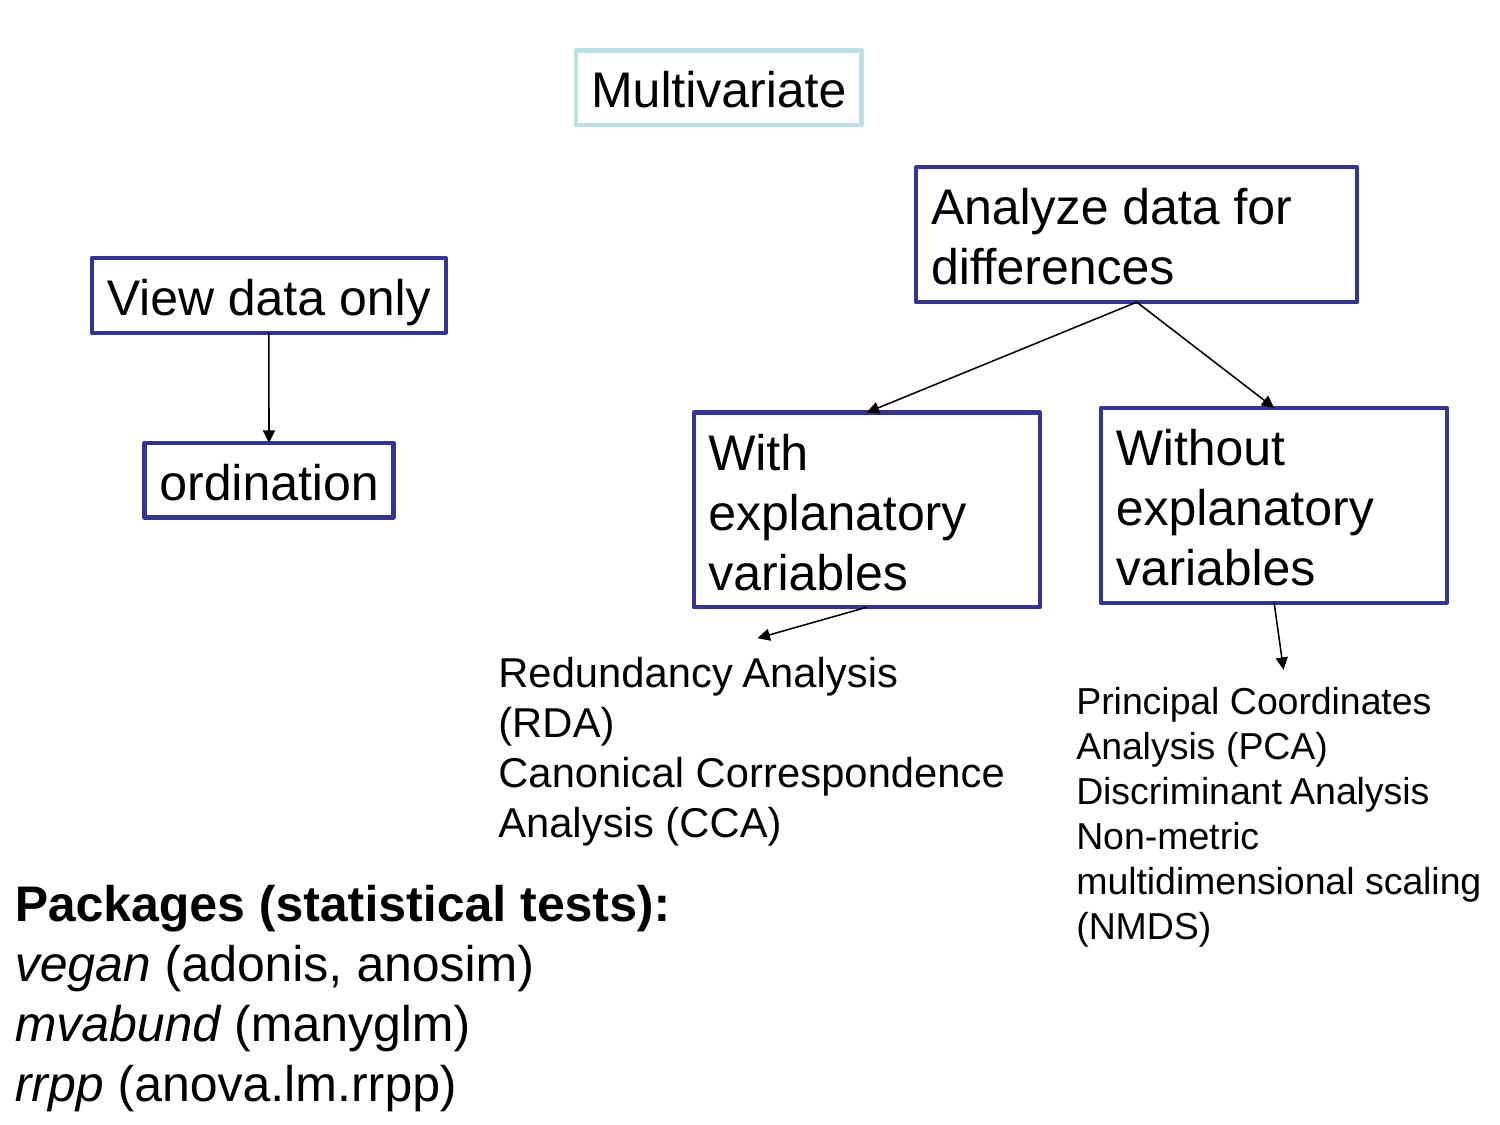

Multivariate
Analyze data for differences
View data only
Without explanatory variables
With explanatory variables
ordination
Redundancy Analysis (RDA)
Canonical Correspondence Analysis (CCA)
Principal Coordinates Analysis (PCA)
Discriminant Analysis
Non-metric multidimensional scaling (NMDS)
Packages (statistical tests):
vegan (adonis, anosim)
mvabund (manyglm)
rrpp (anova.lm.rrpp)